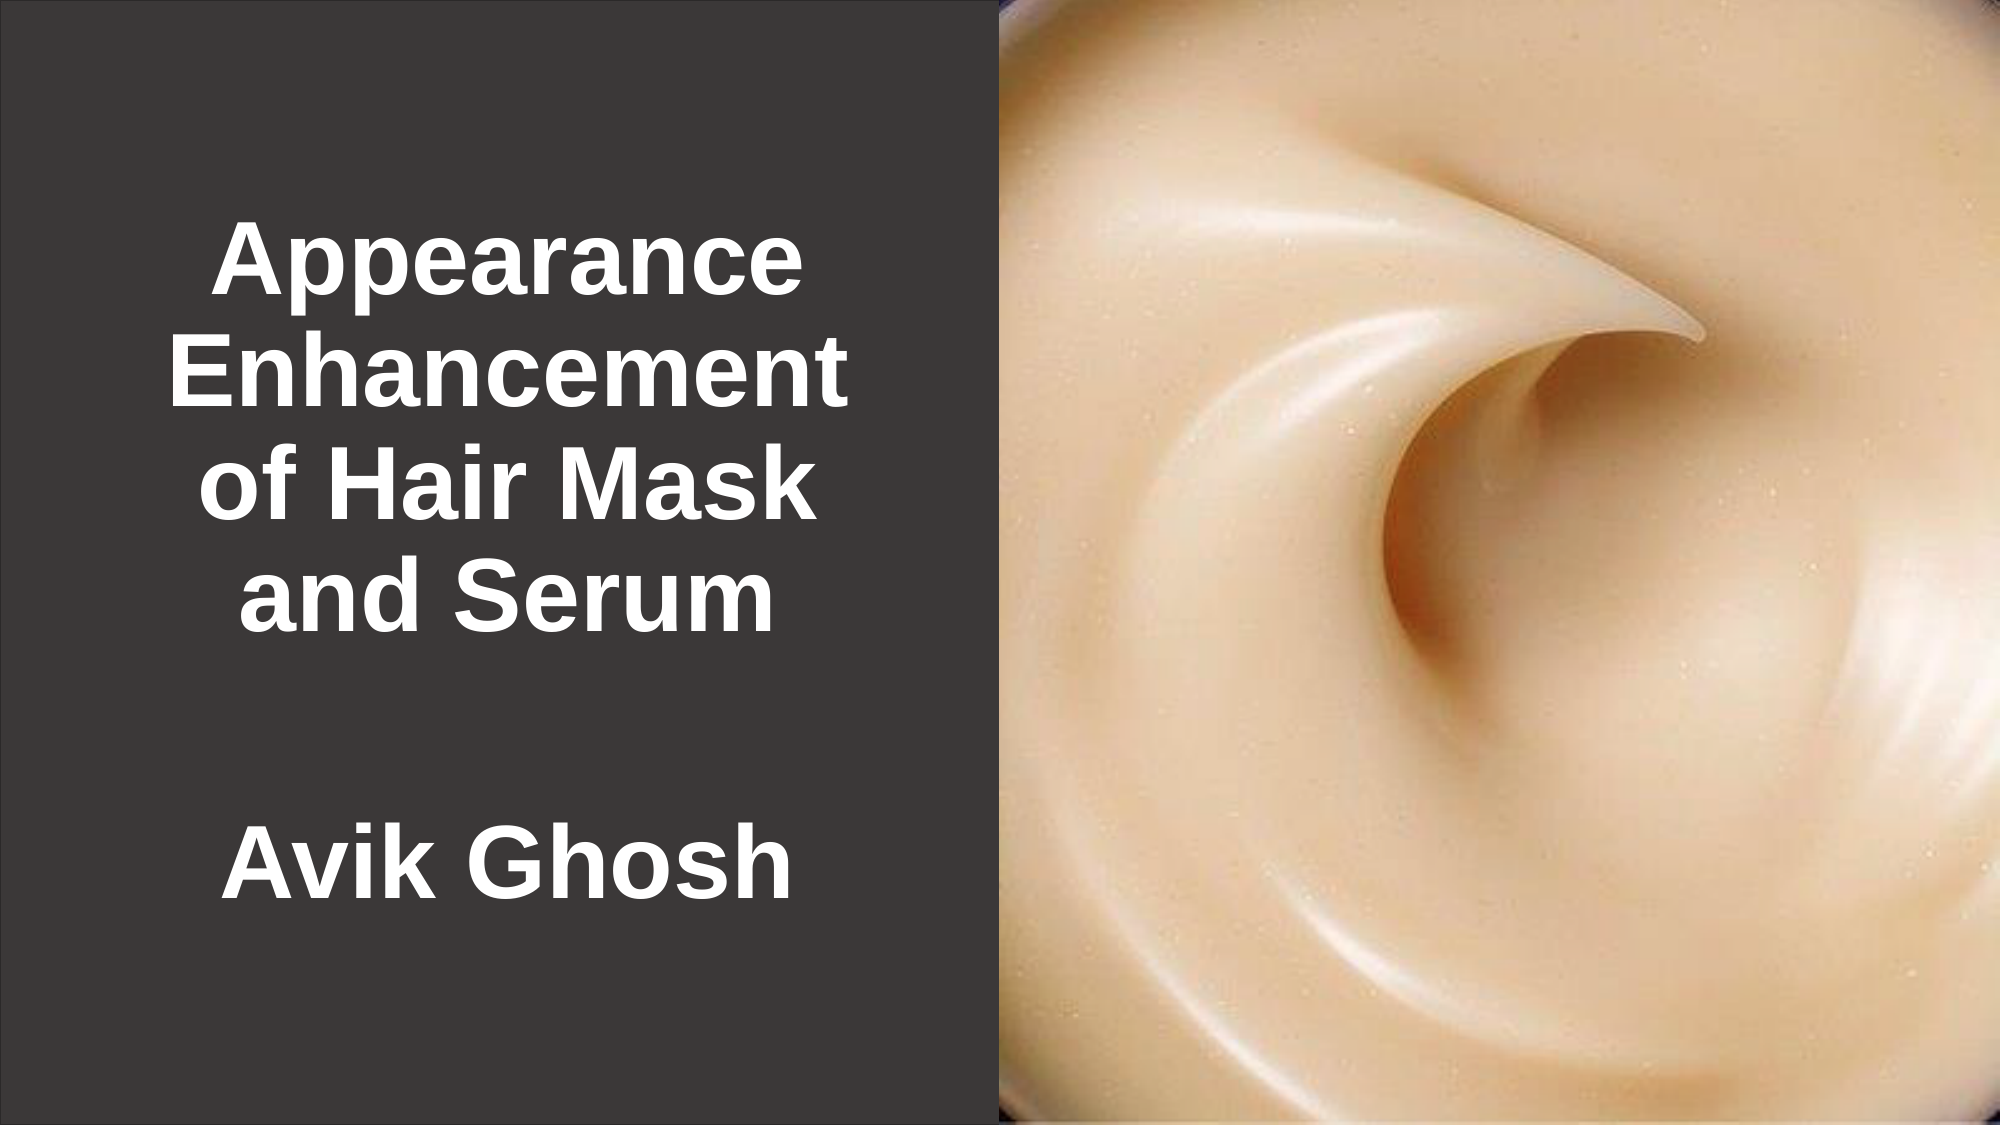

Appearance Enhancement of Hair Mask and Serum

Avik Ghosh